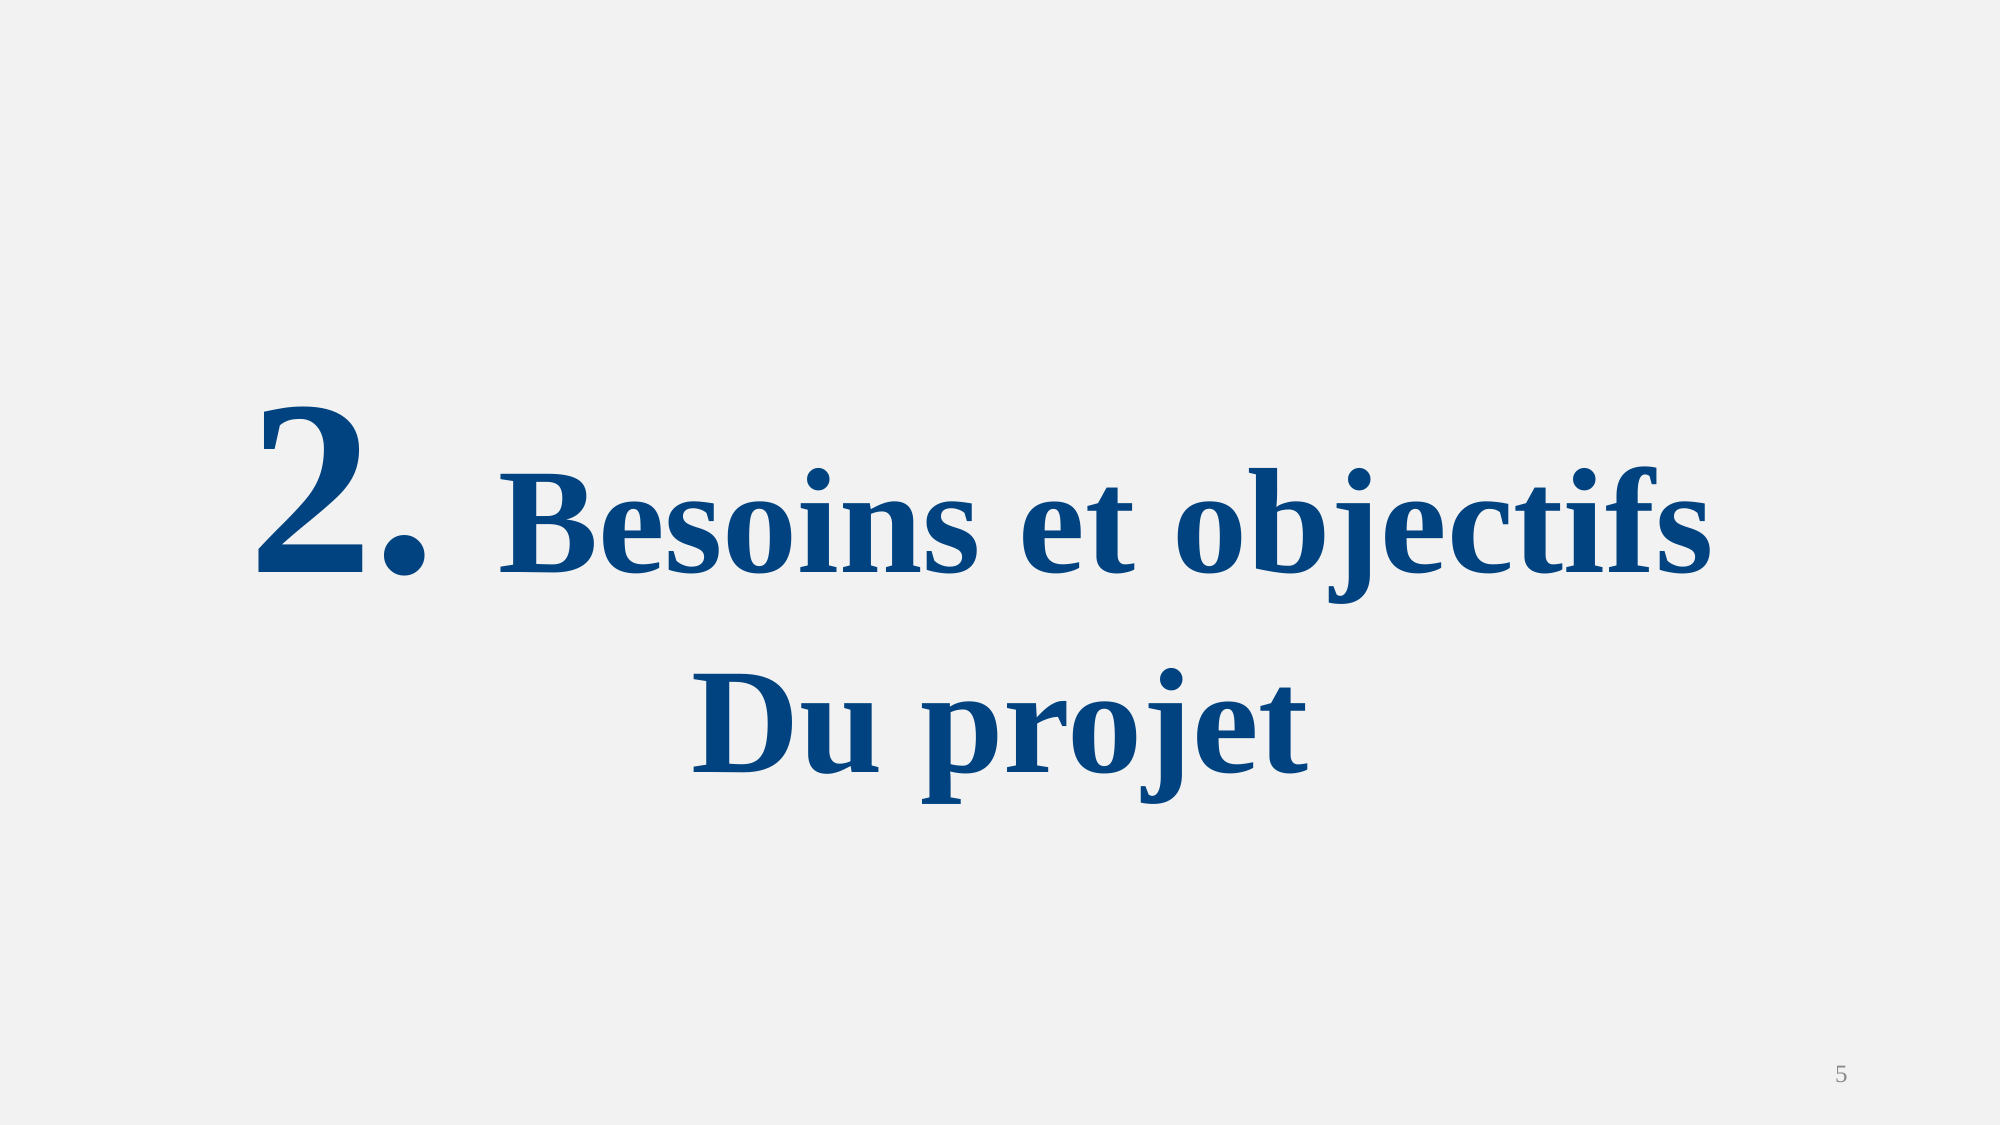

2. Besoins et objectifs
Du projet
5